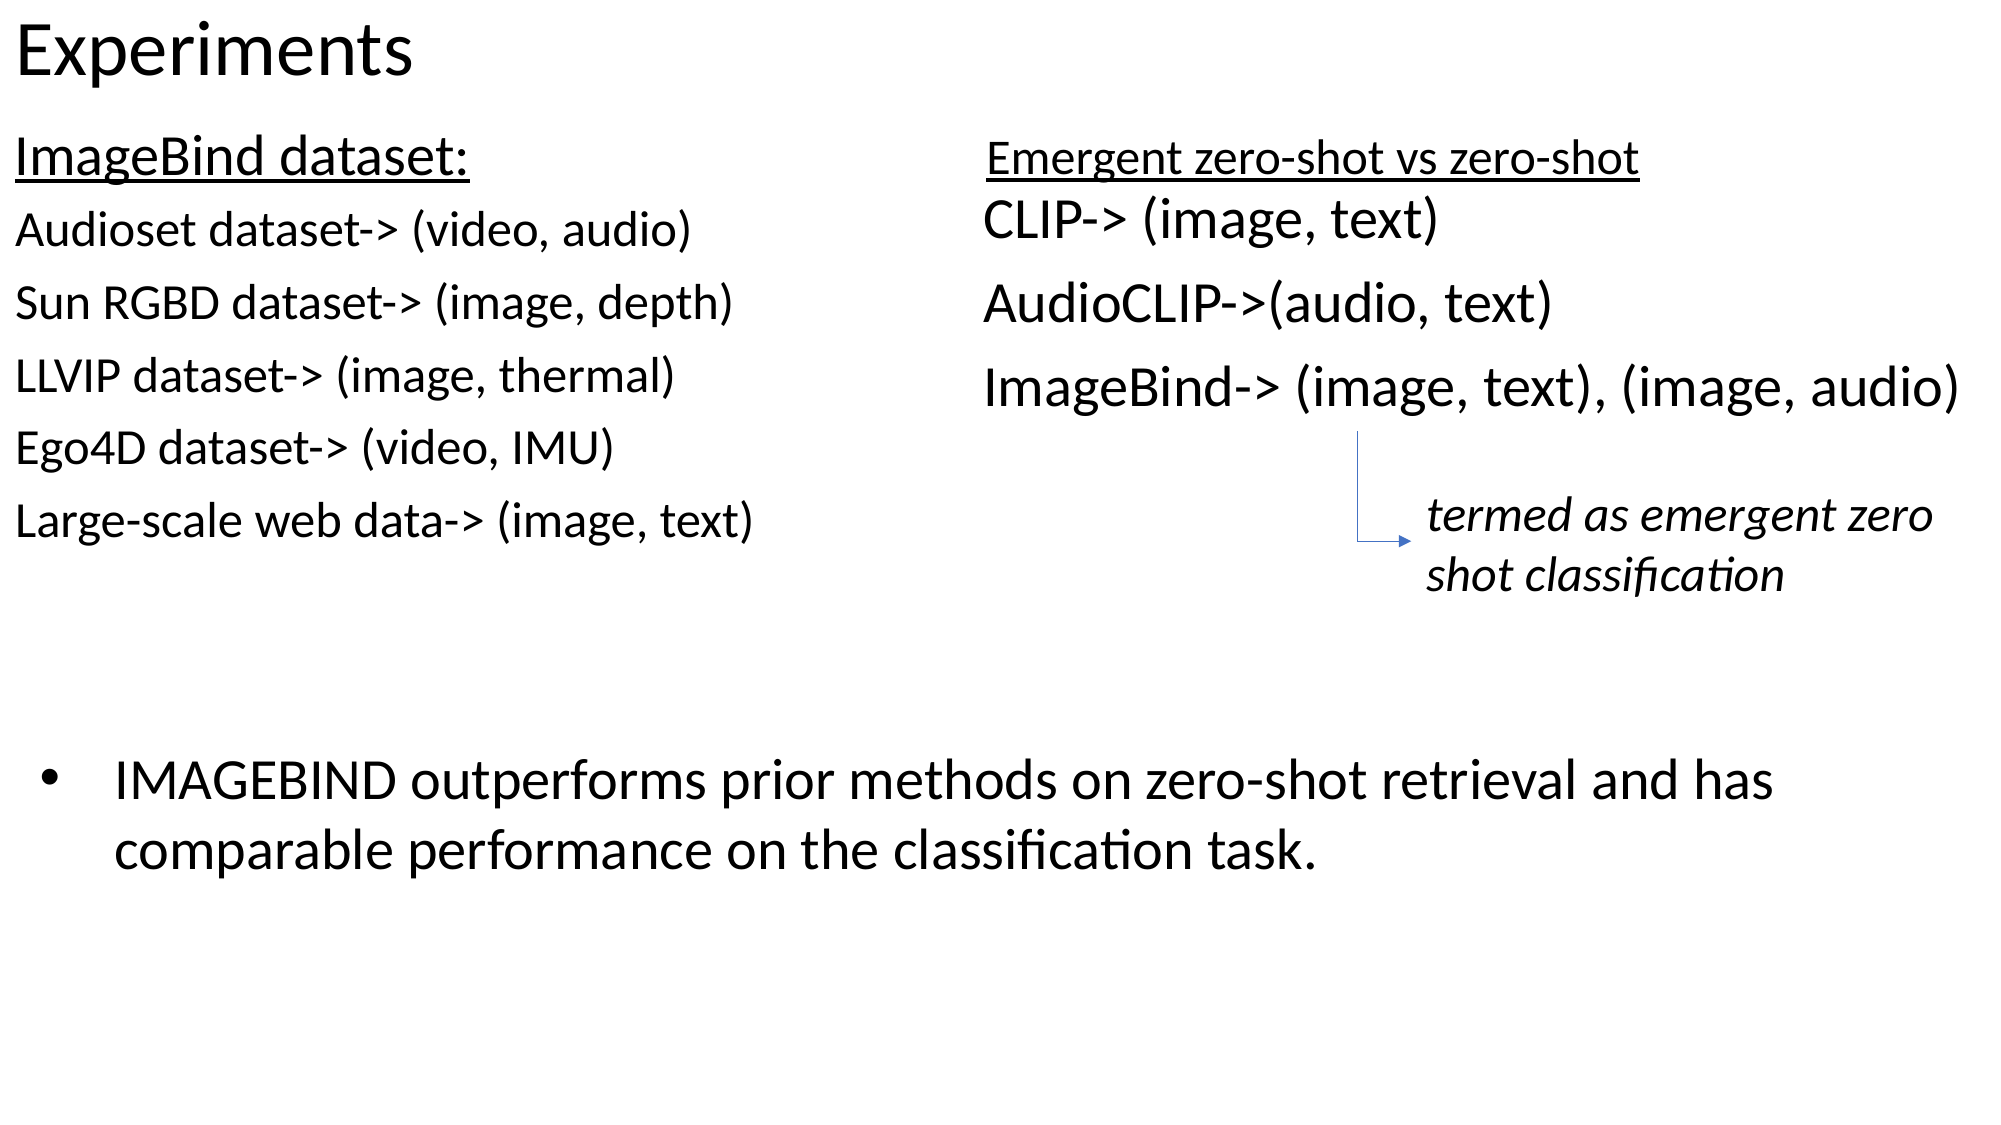

# Experiments
ImageBind dataset:
Emergent zero-shot vs zero-shot
CLIP-> (image, text)
AudioCLIP->(audio, text)
ImageBind-> (image, text), (image, audio)
Audioset dataset-> (video, audio)
Sun RGBD dataset-> (image, depth)
LLVIP dataset-> (image, thermal)
Ego4D dataset-> (video, IMU)
Large-scale web data-> (image, text)
termed as emergent zero shot classification
IMAGEBIND outperforms prior methods on zero-shot retrieval and has comparable performance on the classification task.